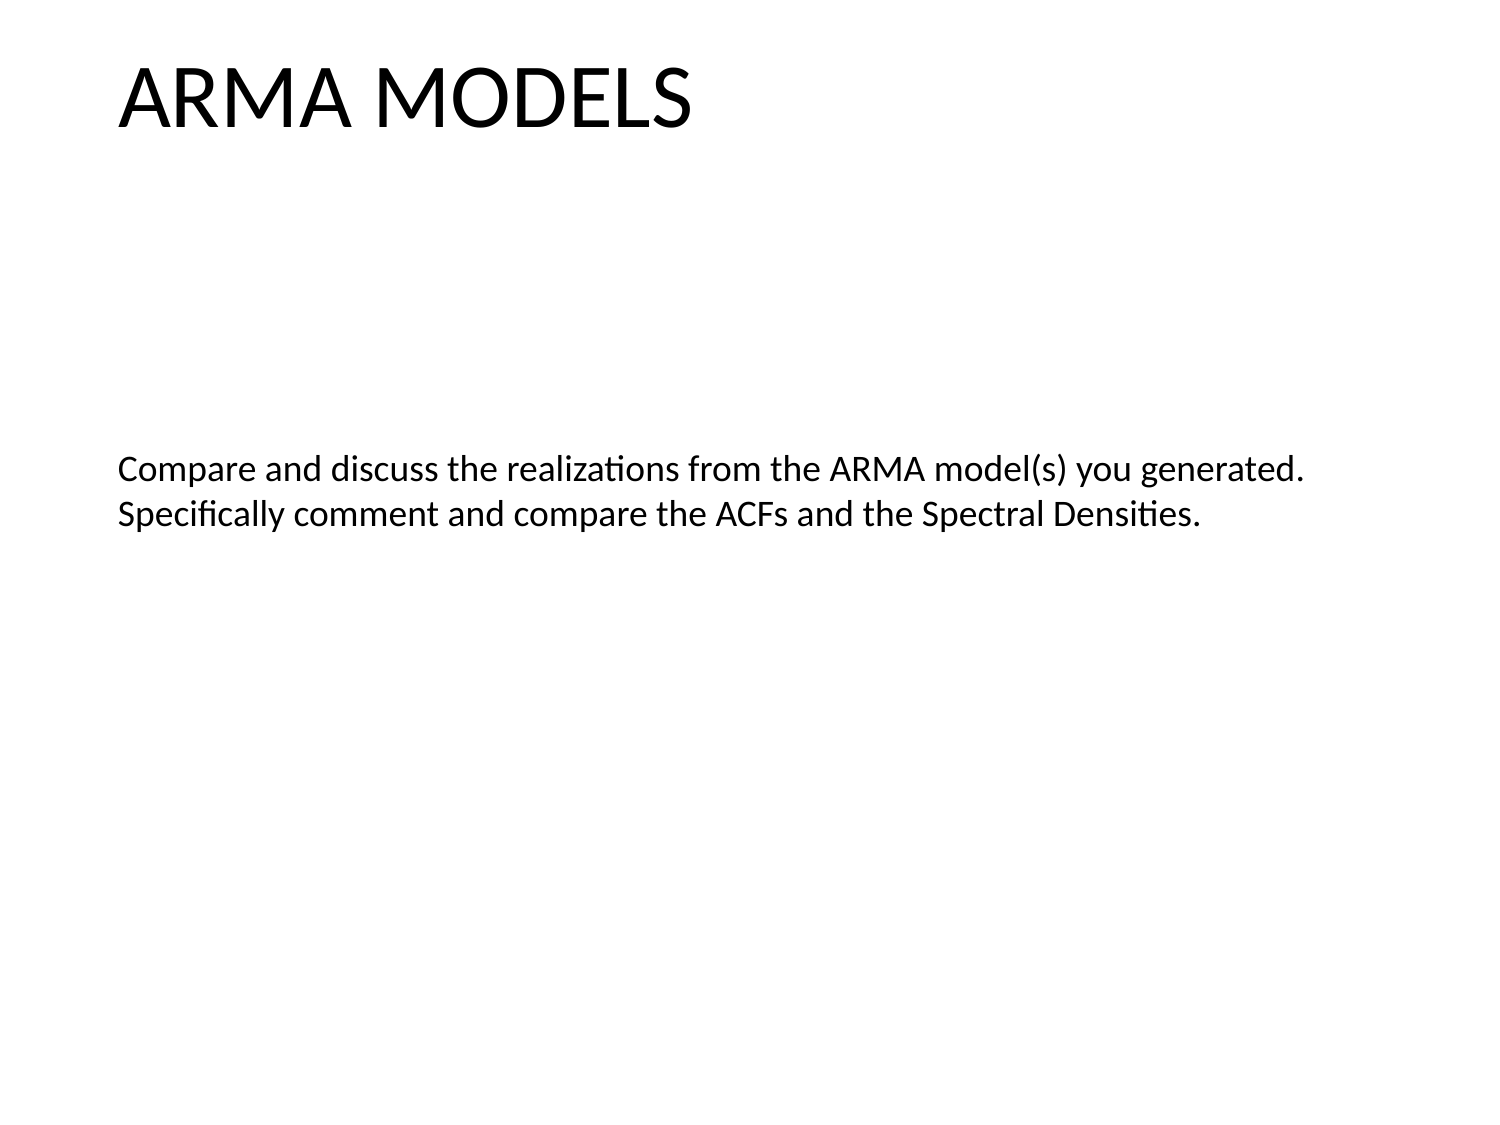

# ARMA MODELS
Compare and discuss the realizations from the ARMA model(s) you generated.  Specifically comment and compare the ACFs and the Spectral Densities.